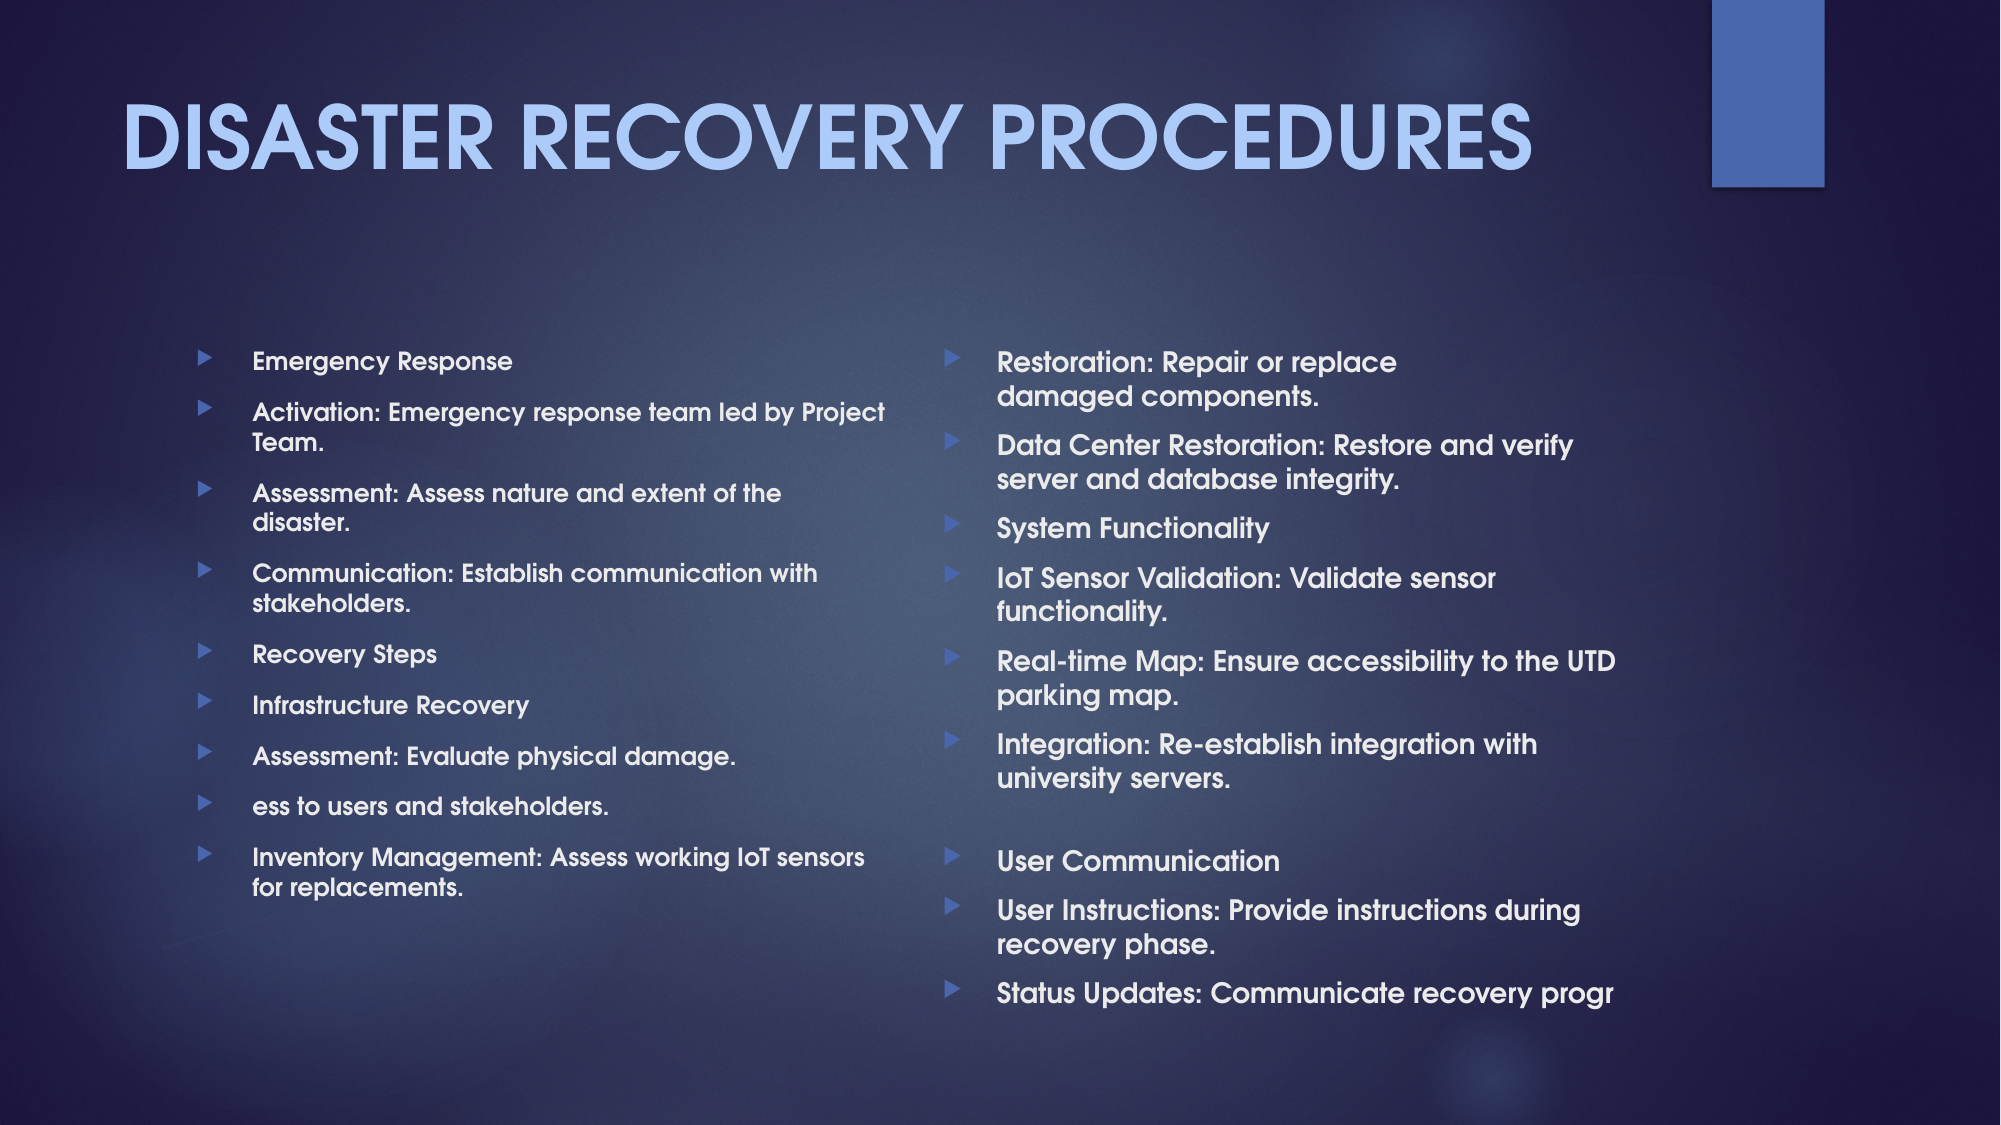

# DISASTER RECOVERY PROCEDURES
Restoration: Repair or replace damaged components.​
Data Center Restoration: Restore and verify server and database integrity.​
System Functionality​
IoT Sensor Validation: Validate sensor functionality.​
Real-time Map: Ensure accessibility to the UTD parking map.​
Integration: Re-establish integration with university servers.​
​
User Communication​
User Instructions: Provide instructions during recovery phase.​
Status Updates: Communicate recovery progr
Emergency Response​
Activation: Emergency response team led by Project Team.​
Assessment: Assess nature and extent of the disaster.​
Communication: Establish communication with stakeholders.​
Recovery Steps​
Infrastructure Recovery​
Assessment: Evaluate physical damage.​
ess to users and stakeholders.​
Inventory Management: Assess working IoT sensors for replacements.​